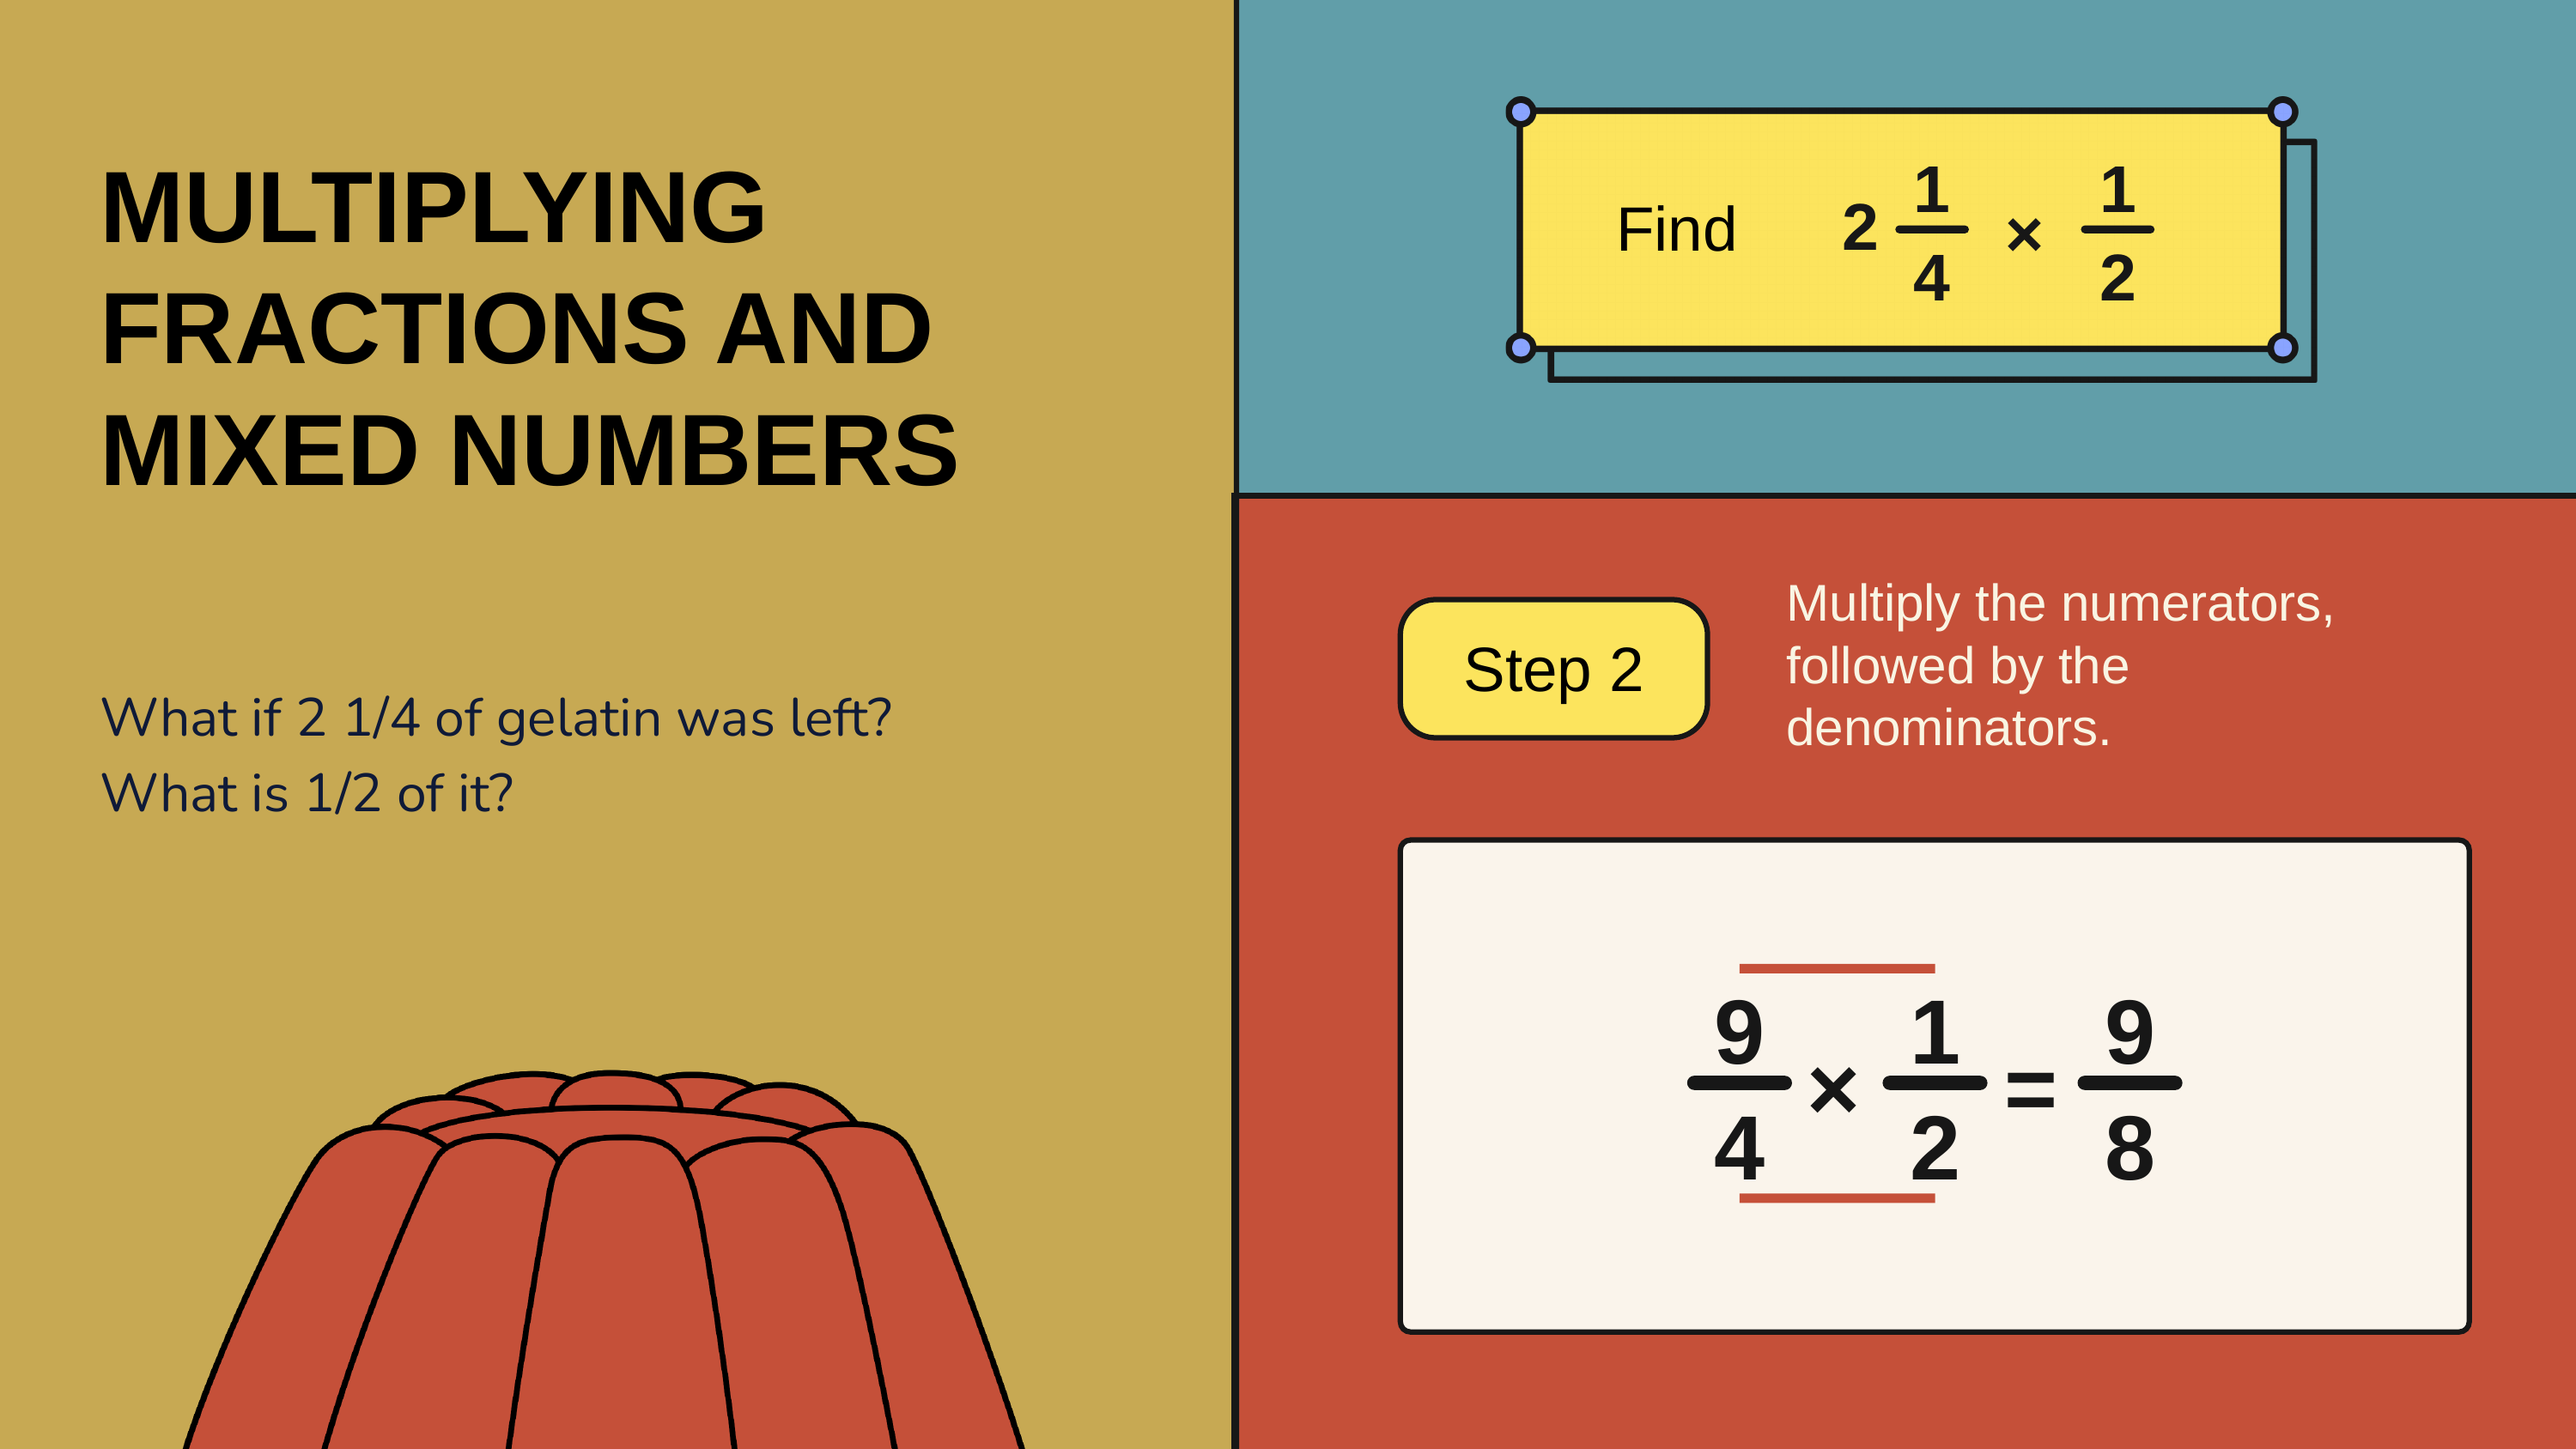

MULTIPLYING FRACTIONS AND MIXED NUMBERS
1
1
2
Find
×

4
2

Multiply the numerators, followed by the denominators.

Step 2
What if 2 1/4 of gelatin was left?
What is 1/2 of it?

9

4
1

2
9

8
×
=